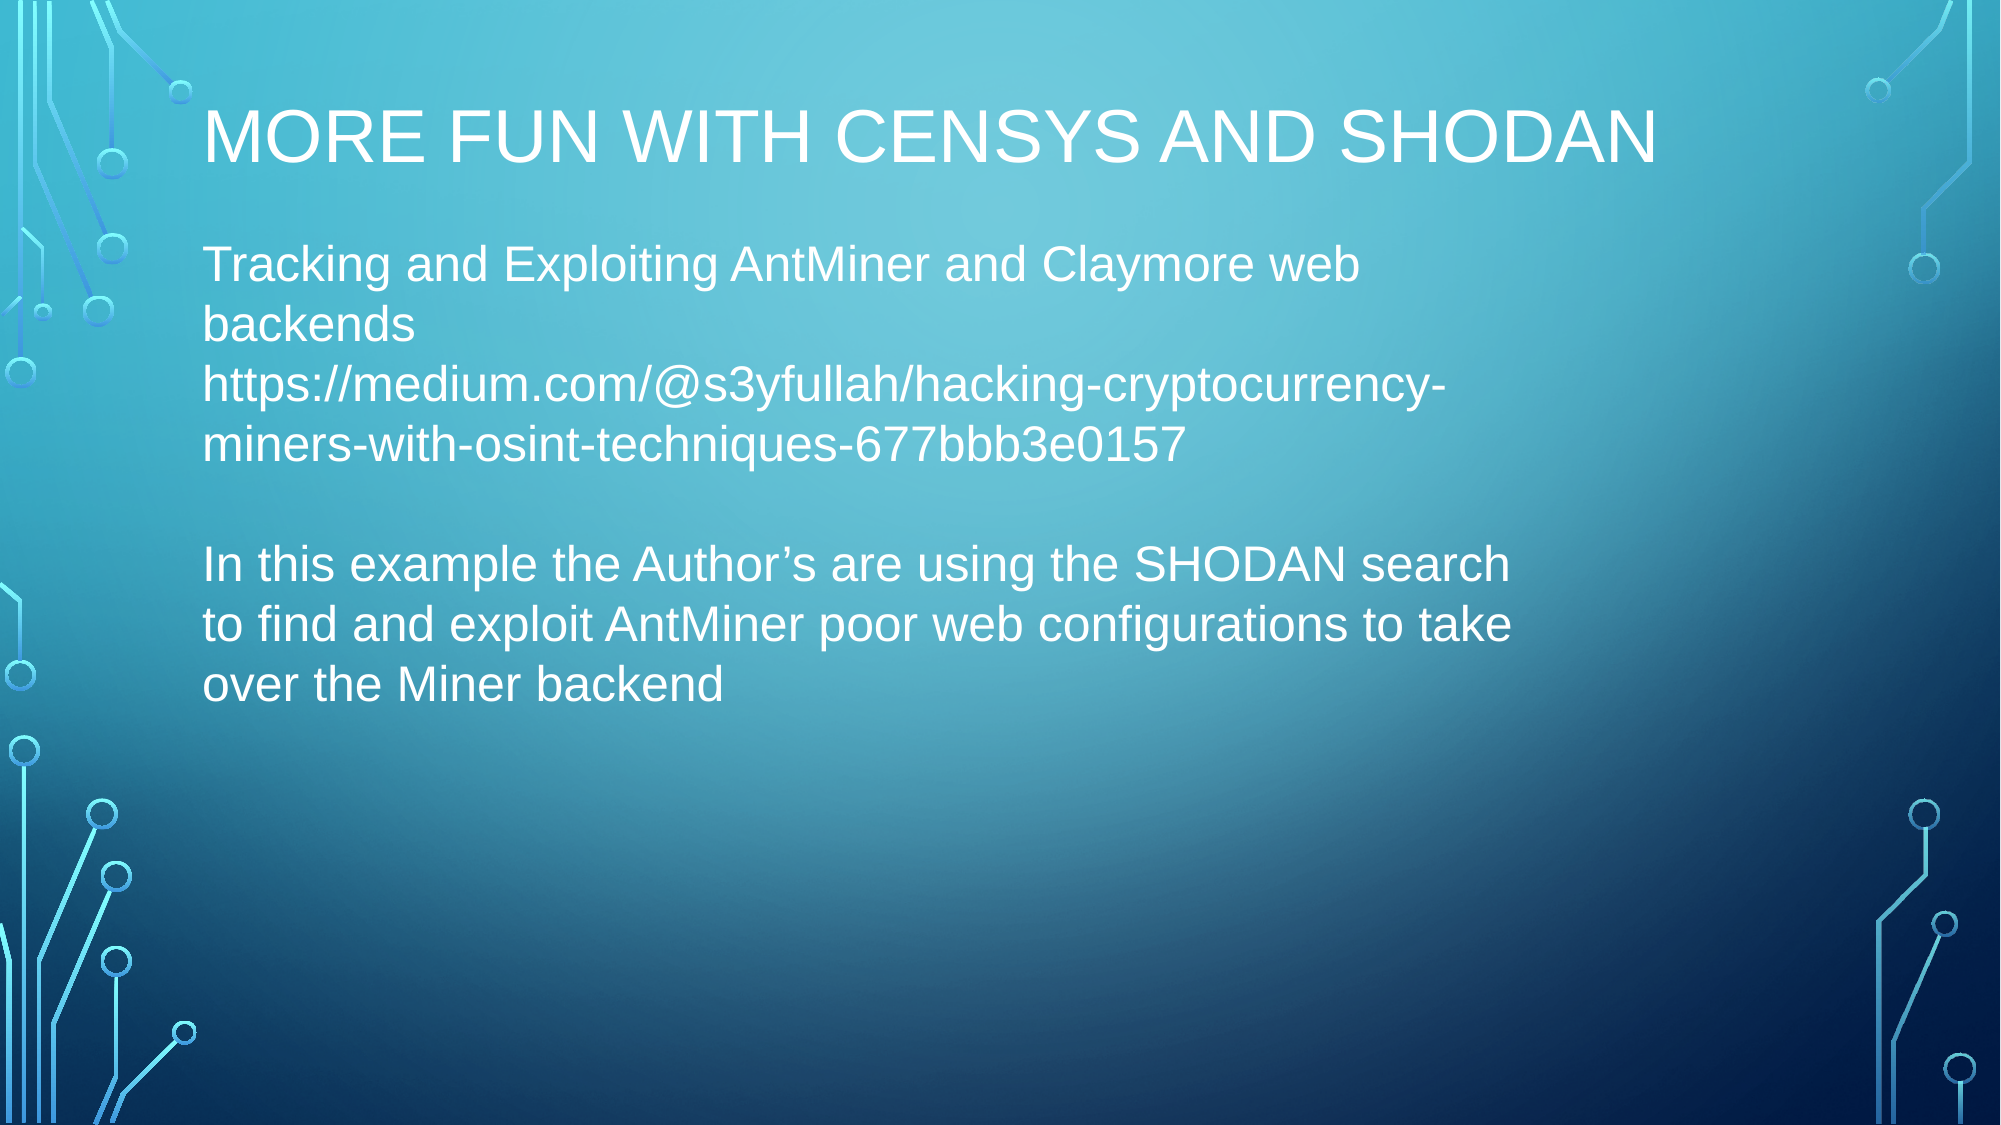

# More fun with Censys and Shodan
Tracking and Exploiting AntMiner and Claymore web backends
https://medium.com/@s3yfullah/hacking-cryptocurrency-miners-with-osint-techniques-677bbb3e0157

In this example the Author’s are using the SHODAN search to find and exploit AntMiner poor web configurations to take over the Miner backend